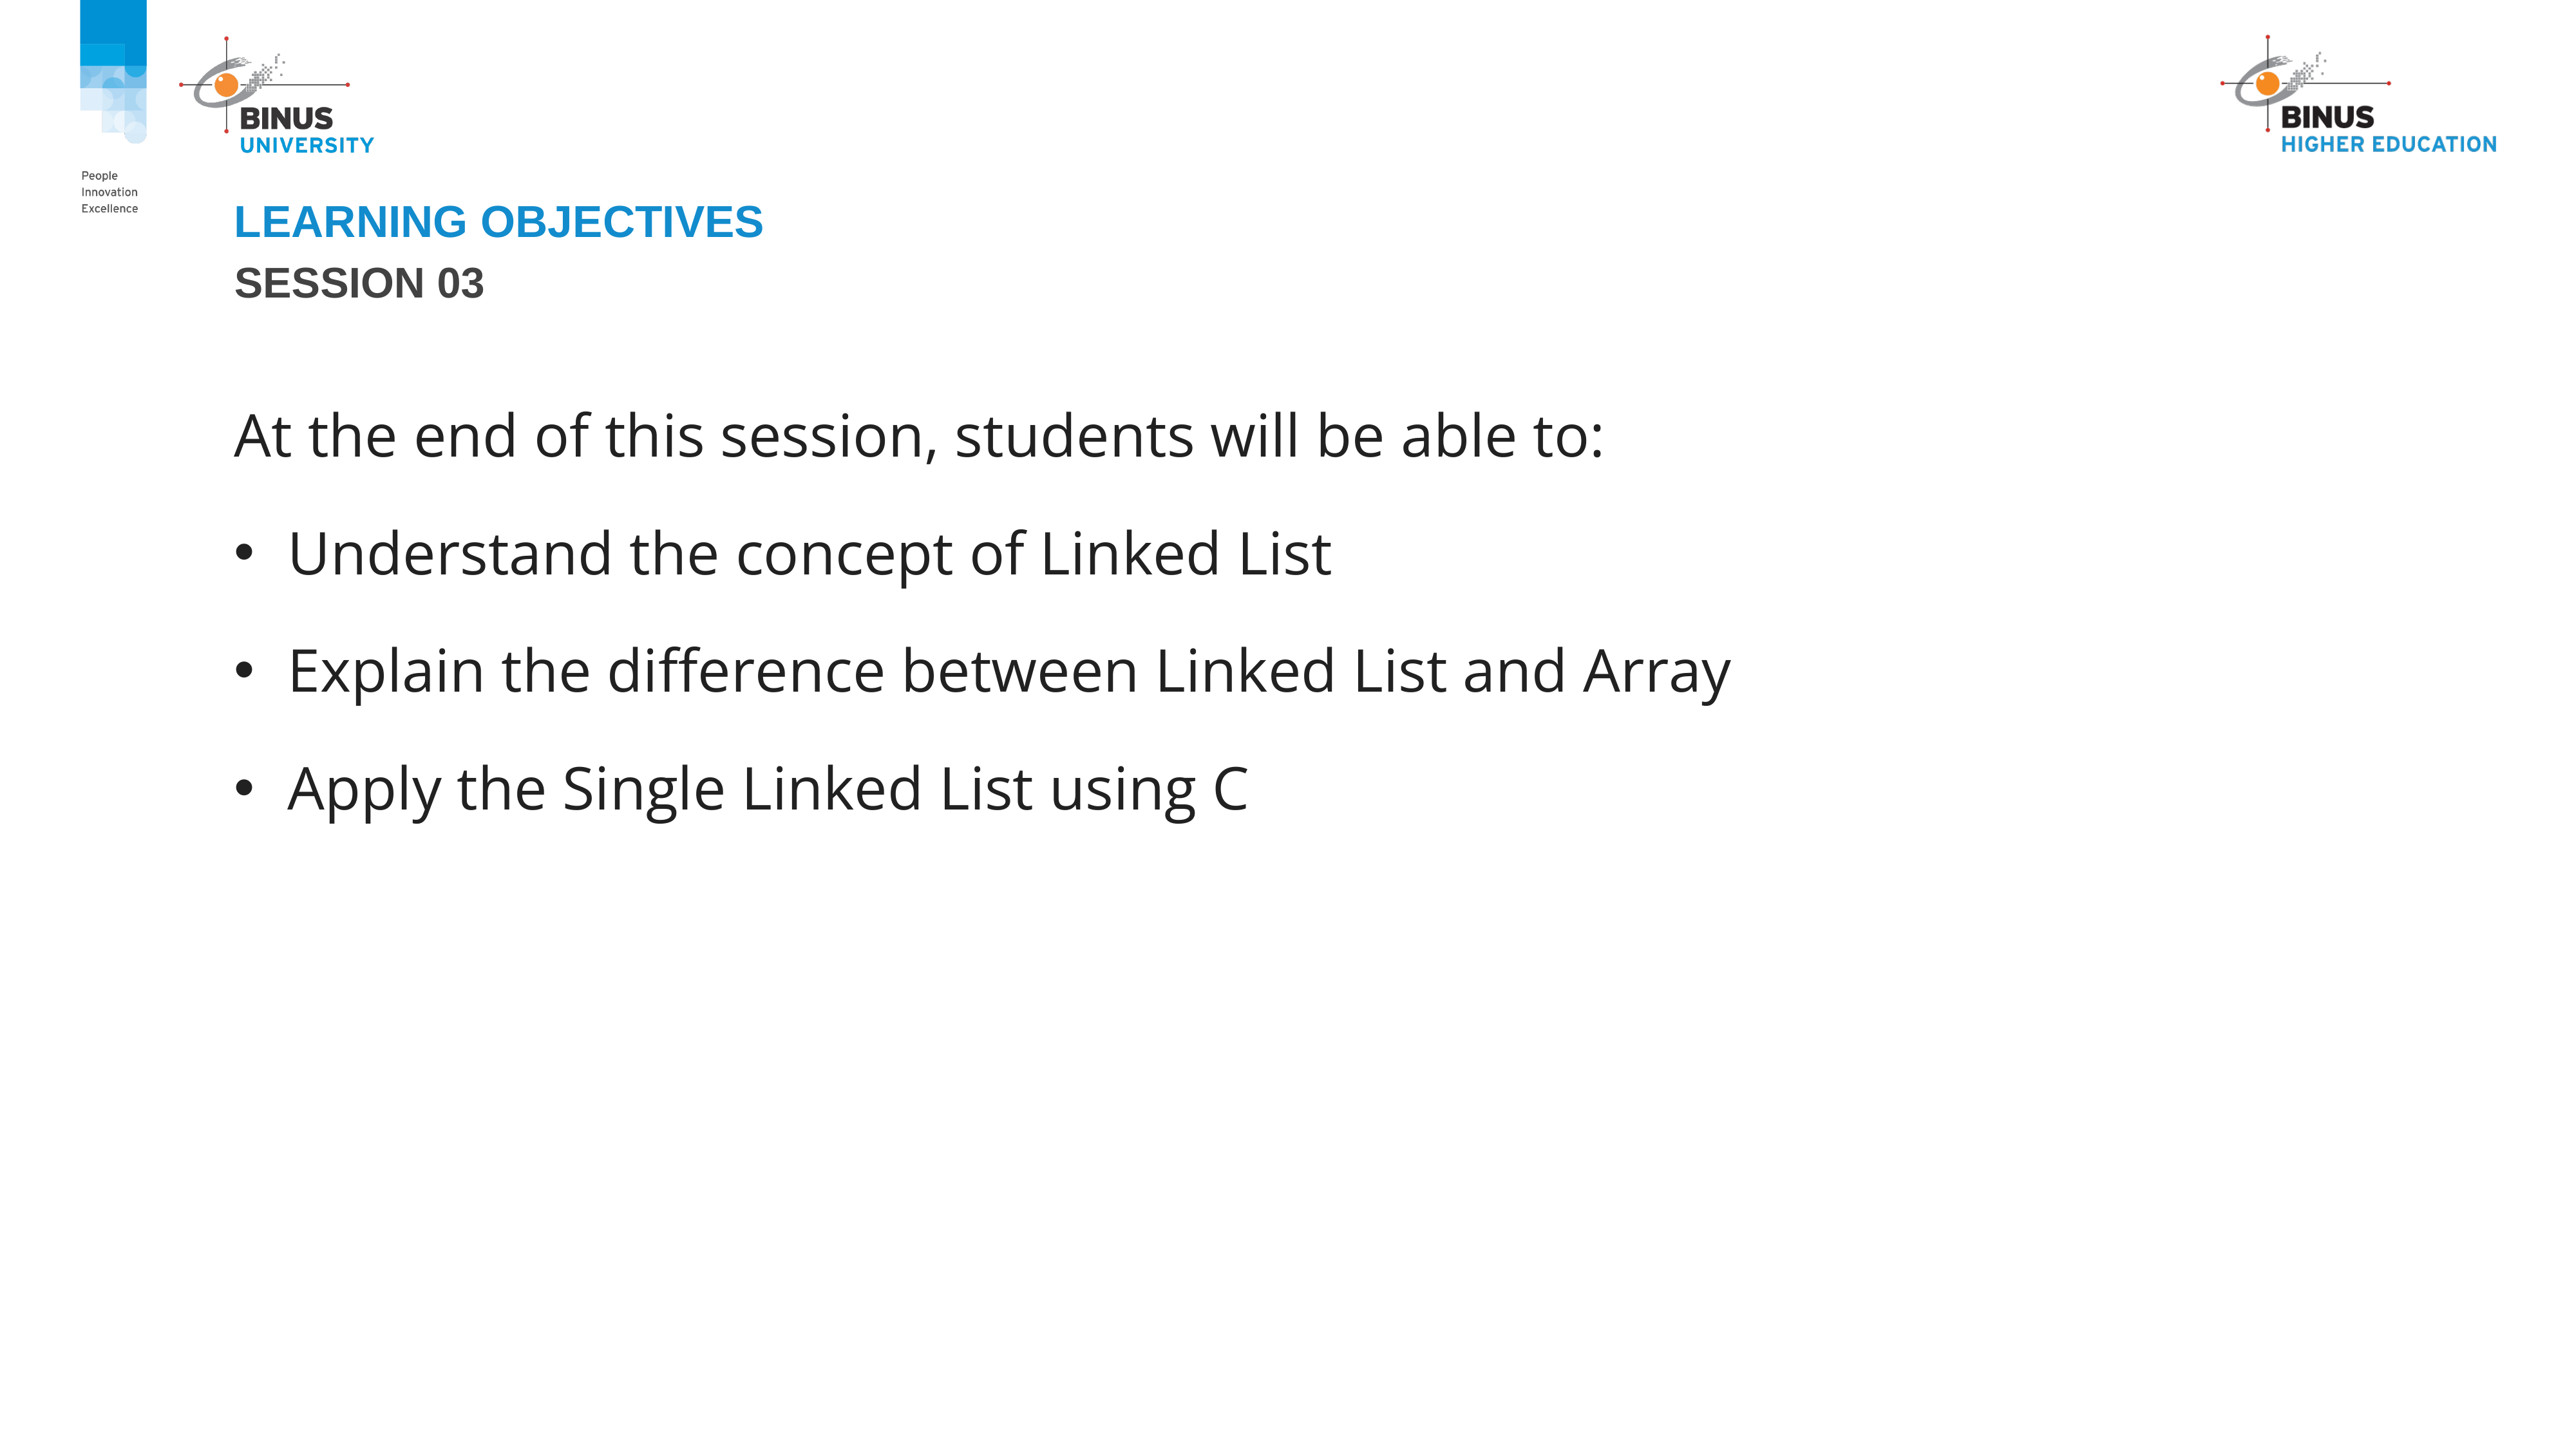

# LEARNING Objectives
Session 03

At the end of this session, students will be able to:
Understand the concept of Linked List
Explain the difference between Linked List and Array
Apply the Single Linked List using C